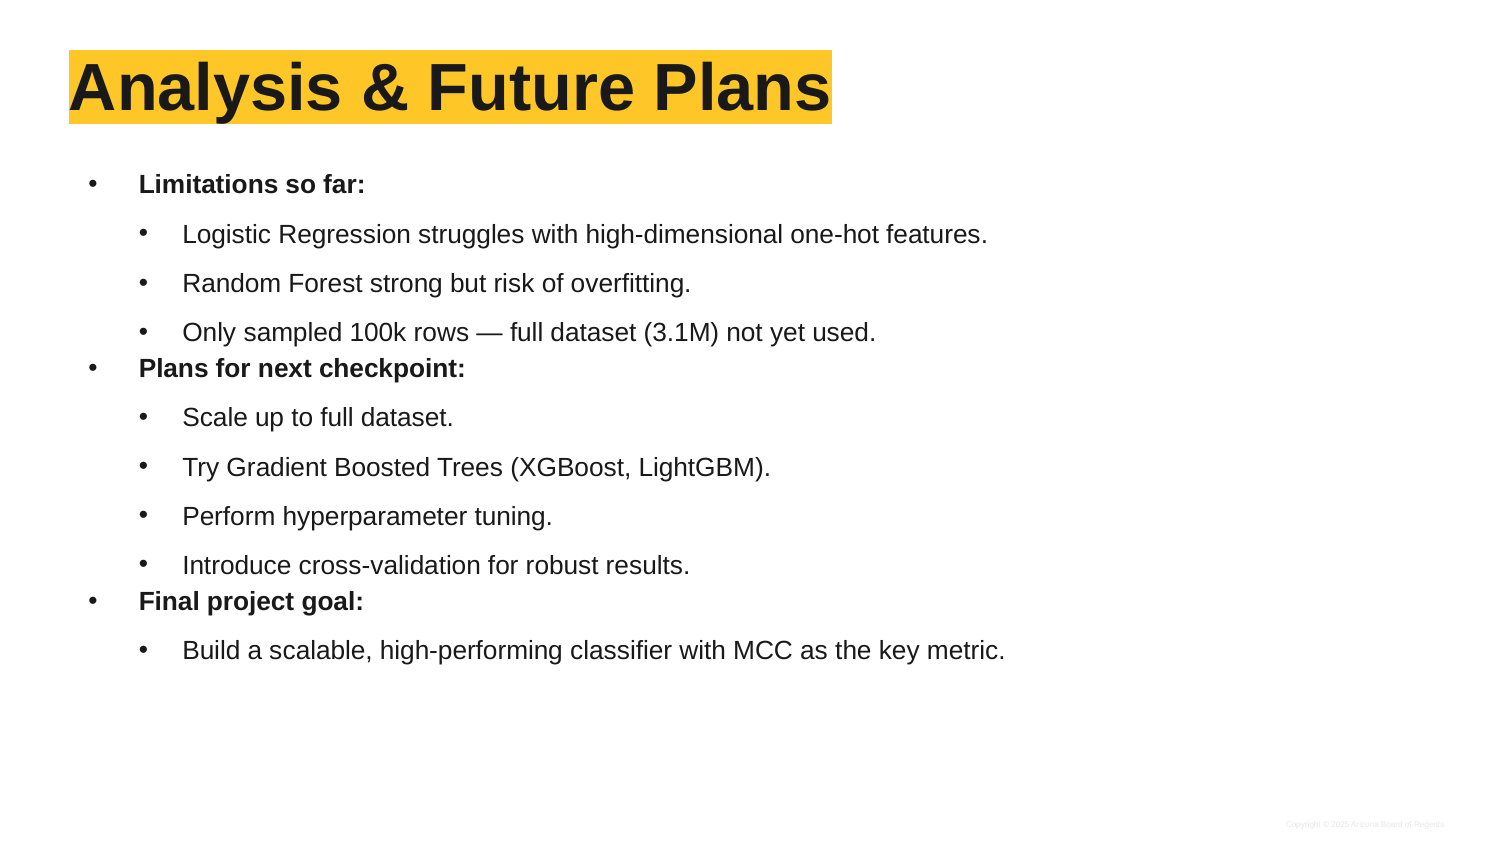

# Analysis & Future Plans
Limitations so far:
Logistic Regression struggles with high-dimensional one-hot features.
Random Forest strong but risk of overfitting.
Only sampled 100k rows — full dataset (3.1M) not yet used.
Plans for next checkpoint:
Scale up to full dataset.
Try Gradient Boosted Trees (XGBoost, LightGBM).
Perform hyperparameter tuning.
Introduce cross-validation for robust results.
Final project goal:
Build a scalable, high-performing classifier with MCC as the key metric.